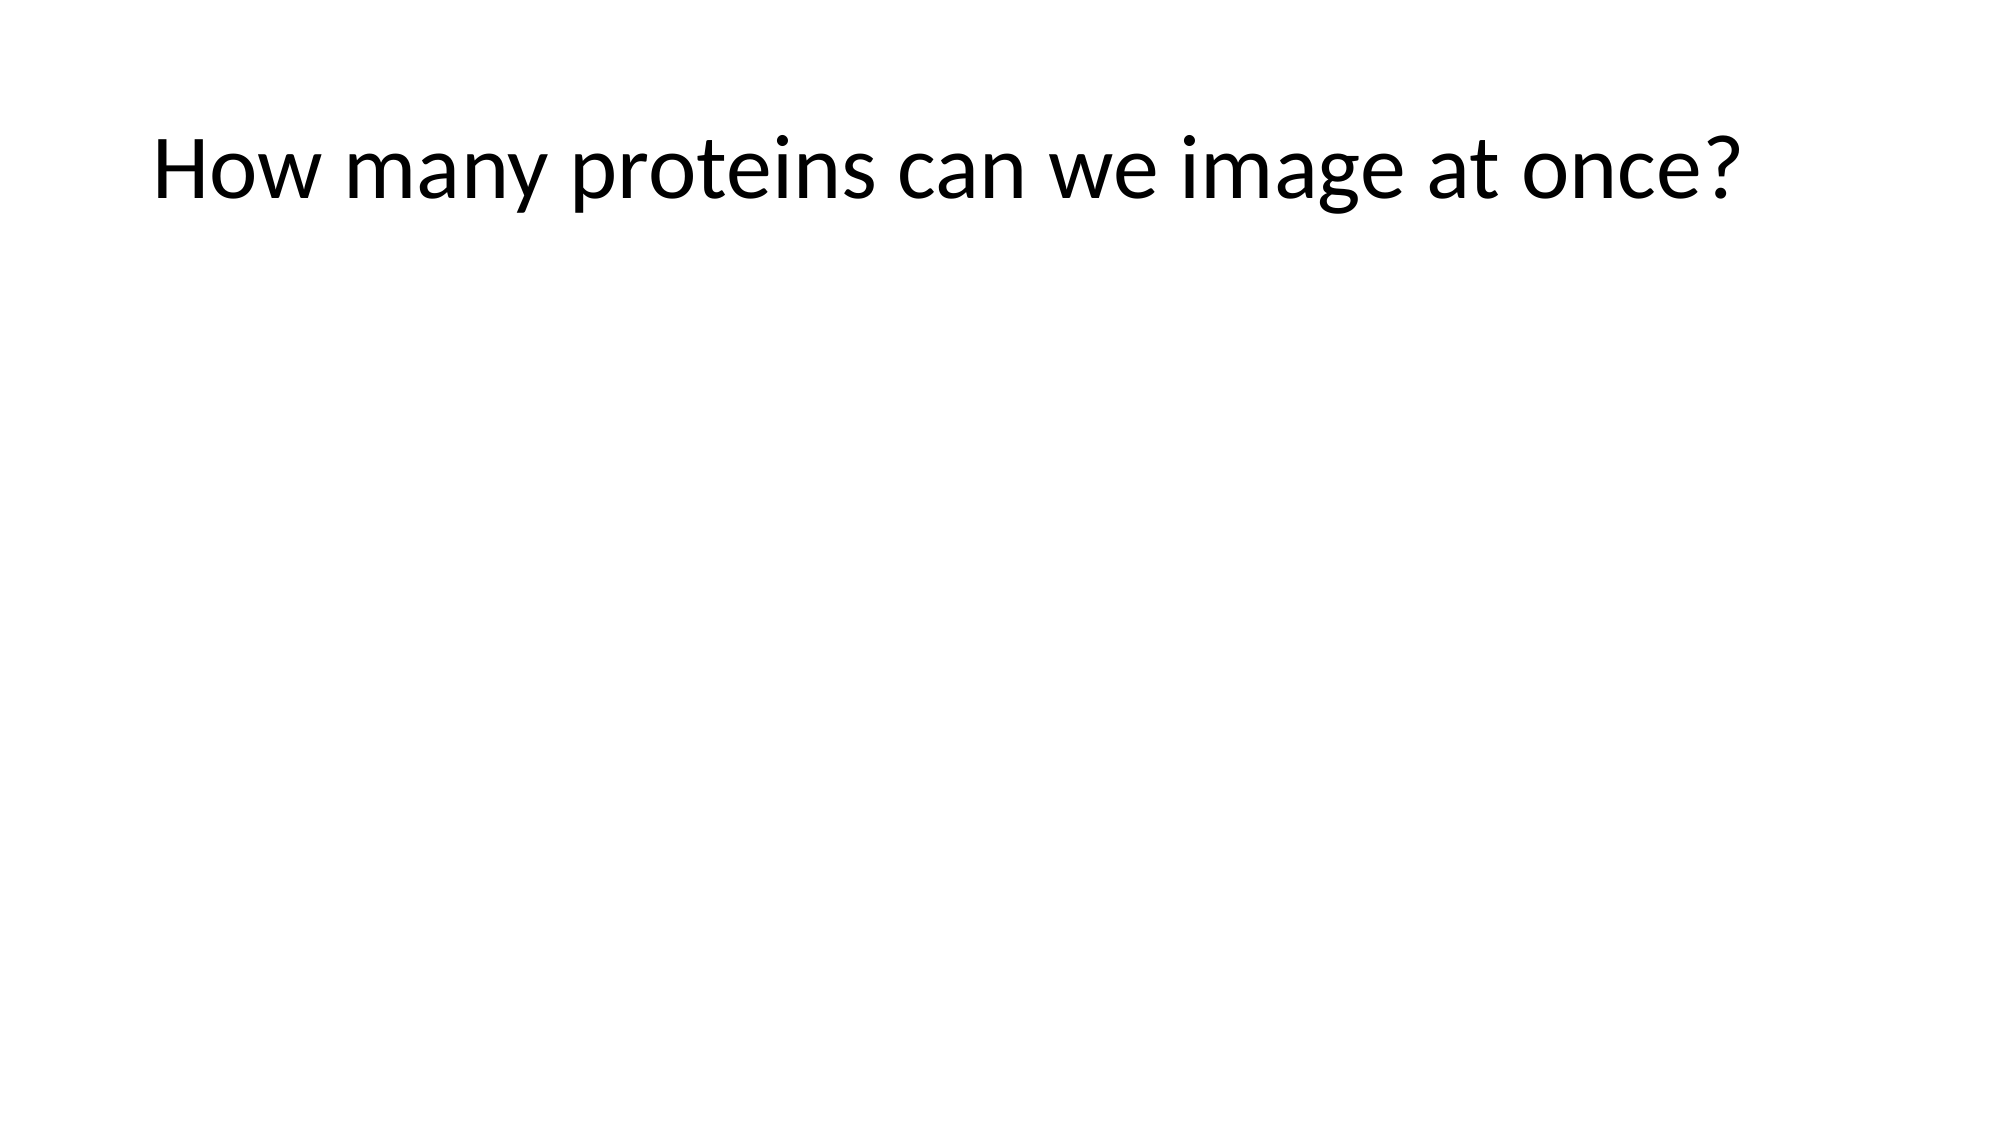

# How many proteins can we image at once?